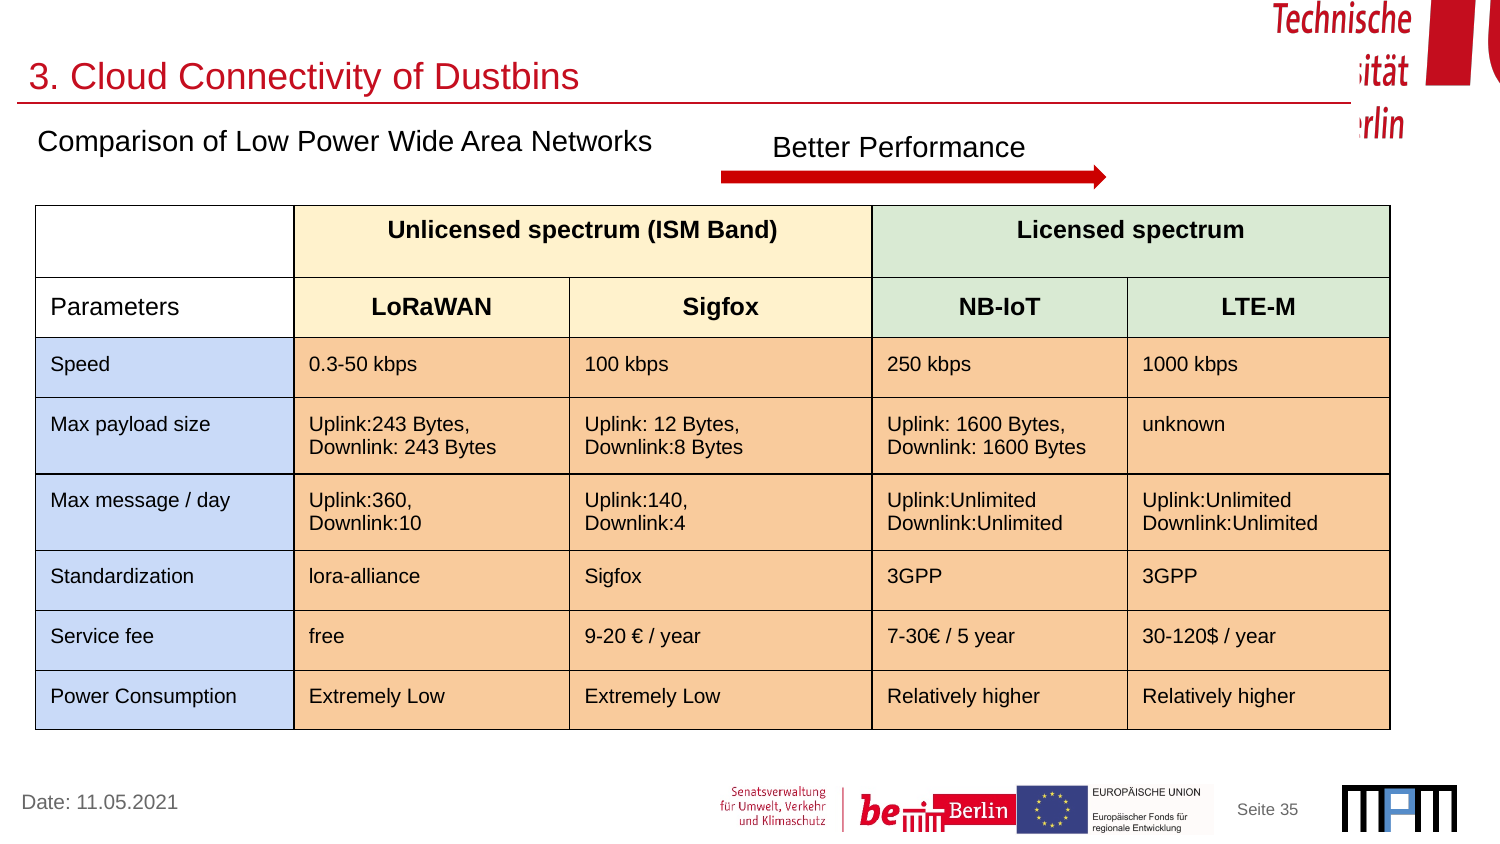

# 3. Cloud Connectivity of Dustbins
Comparison of Low Power Wide Area Networks
Better Performance

|  | Unlicensed spectrum (ISM Band) |  | Licensed spectrum |  |
| --- | --- | --- | --- | --- |
| Parameters | LoRaWAN | Sigfox | NB-IoT | LTE-M |
| Speed | 0.3-50 kbps | 100 kbps | 250 kbps | 1000 kbps |
| Max payload size | Uplink:243 Bytes, Downlink: 243 Bytes | Uplink: 12 Bytes, Downlink:8 Bytes | Uplink: 1600 Bytes, Downlink: 1600 Bytes | unknown |
| Max message / day | Uplink:360, Downlink:10 | Uplink:140, Downlink:4 | Uplink:Unlimited Downlink:Unlimited | Uplink:Unlimited Downlink:Unlimited |
| Standardization | lora-alliance | Sigfox | 3GPP | 3GPP |
| Service fee | free | 9-20 € / year | 7-30€ / 5 year | 30-120$ / year |
| Power Consumption | Extremely Low | Extremely Low | Relatively higher | Relatively higher |
Seite 35